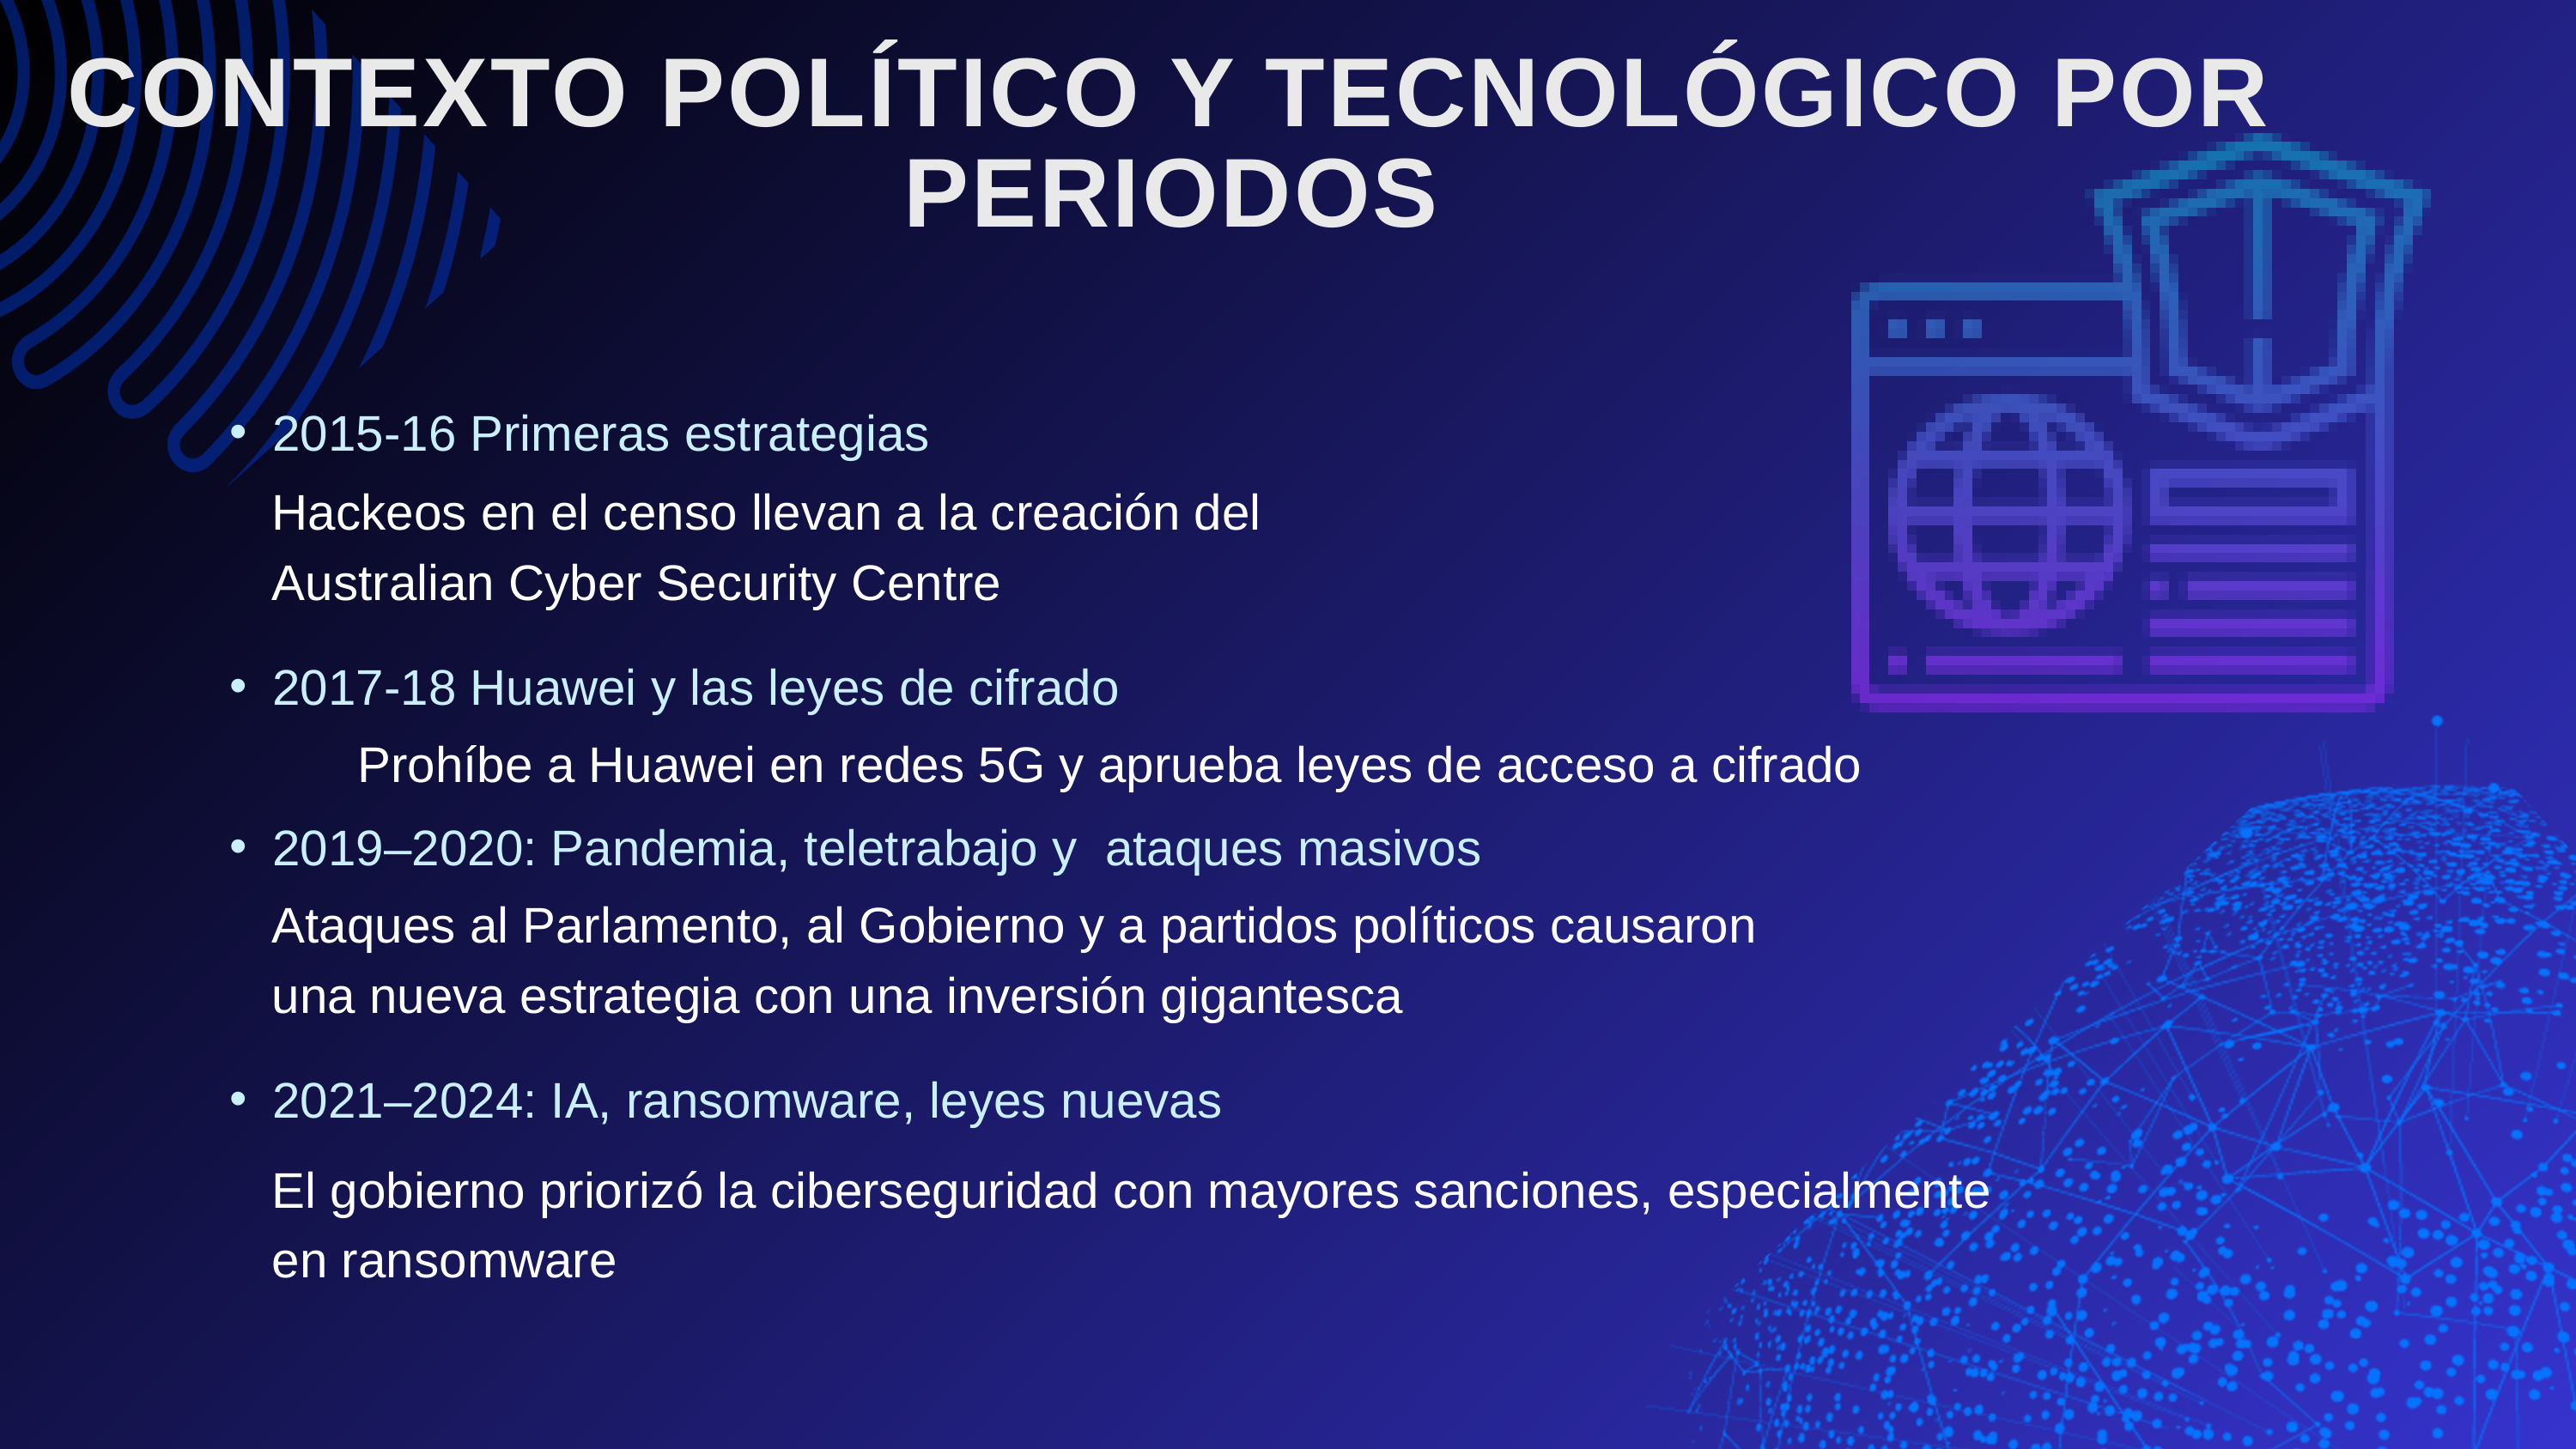

CONTEXTO POLÍTICO Y TECNOLÓGICO POR PERIODOS

2015-16 Primeras estrategias
Hackeos en el censo llevan a la creación del
Australian Cyber Security Centre
2017-18 Huawei y las leyes de cifrado
Prohíbe a Huawei en redes 5G y aprueba leyes de acceso a cifrado
2019–2020: Pandemia, teletrabajo y  ataques masivos
Ataques al Parlamento, al Gobierno y a partidos políticos causaron
una nueva estrategia con una inversión gigantesca

2021–2024: IA, ransomware, leyes nuevas

El gobierno priorizó la ciberseguridad con mayores sanciones, especialmente
en ransomware